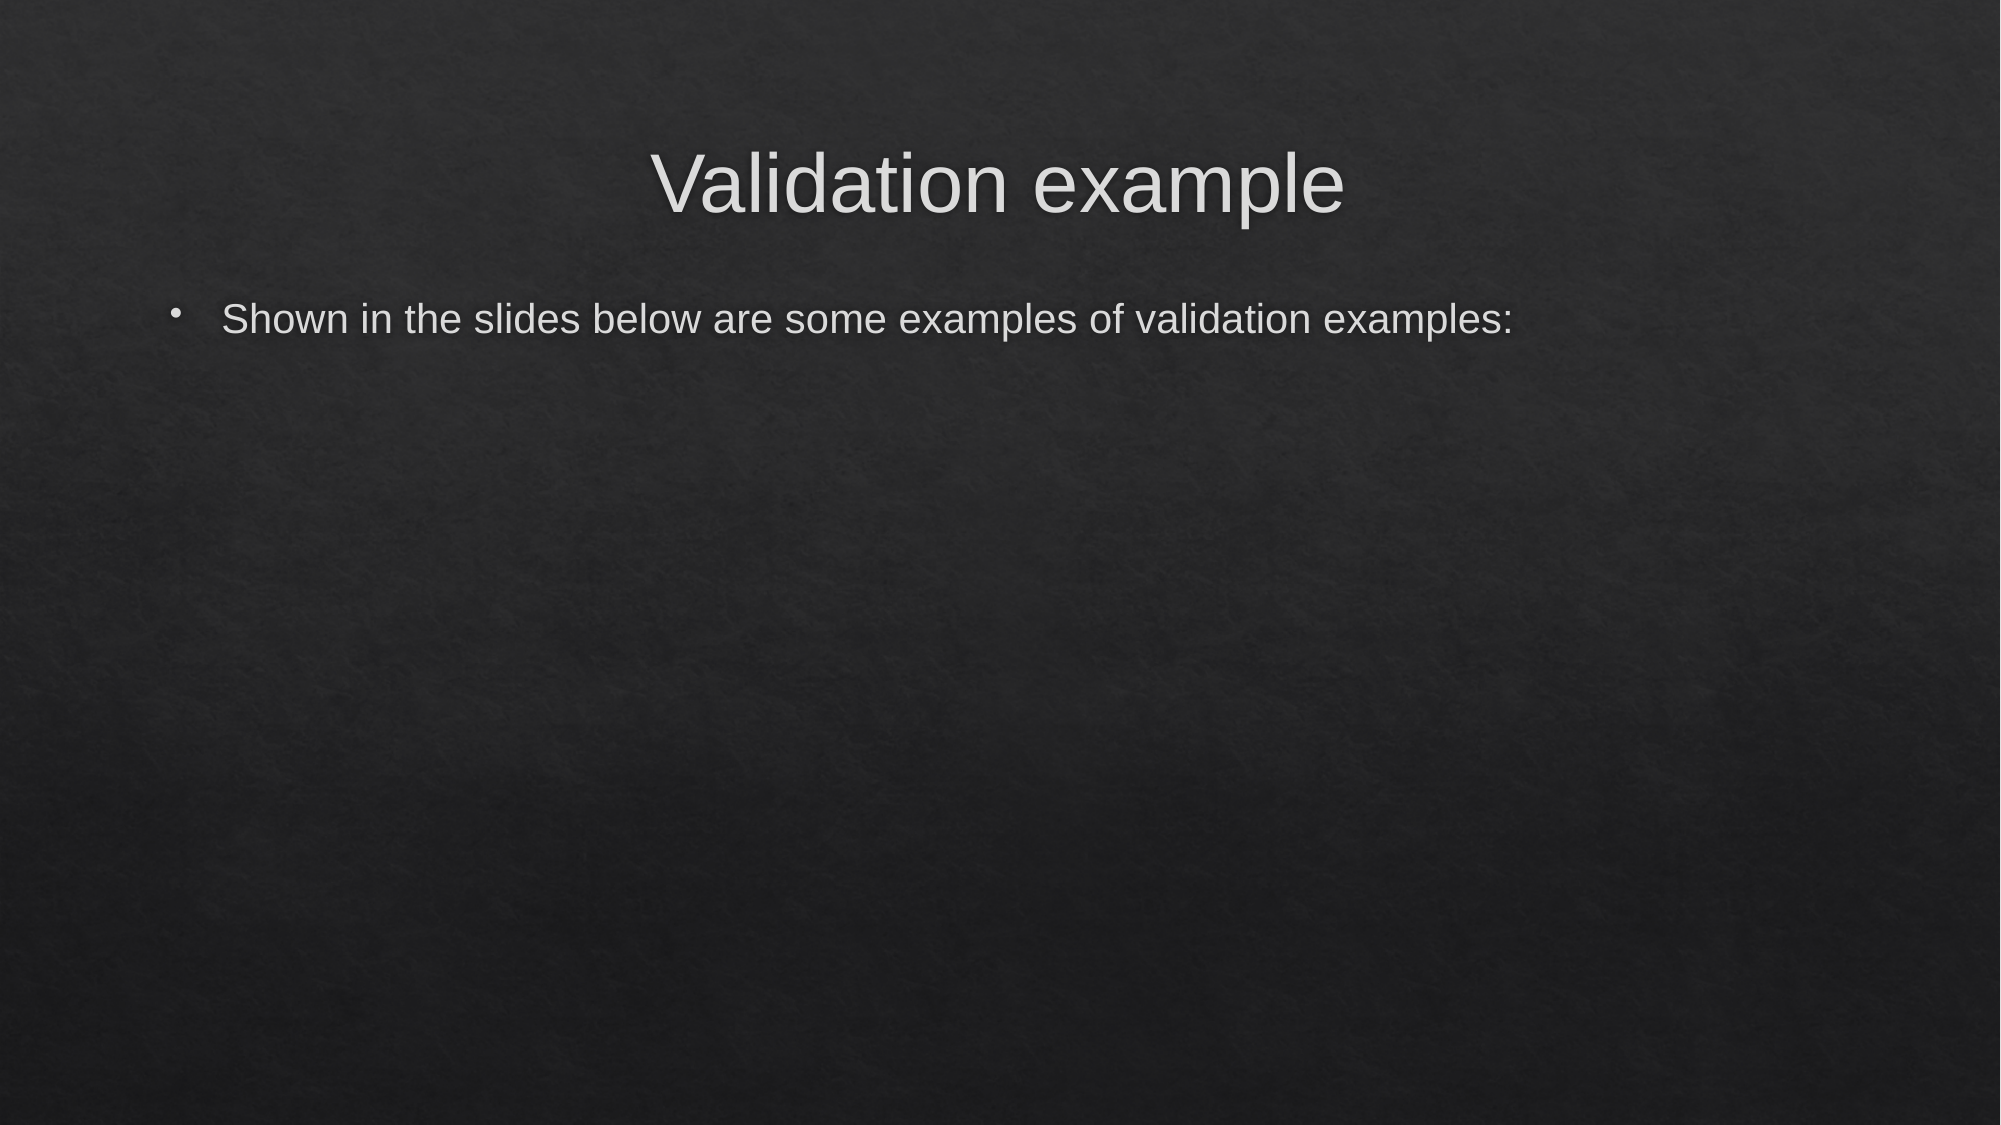

# Validation example
Shown in the slides below are some examples of validation examples: